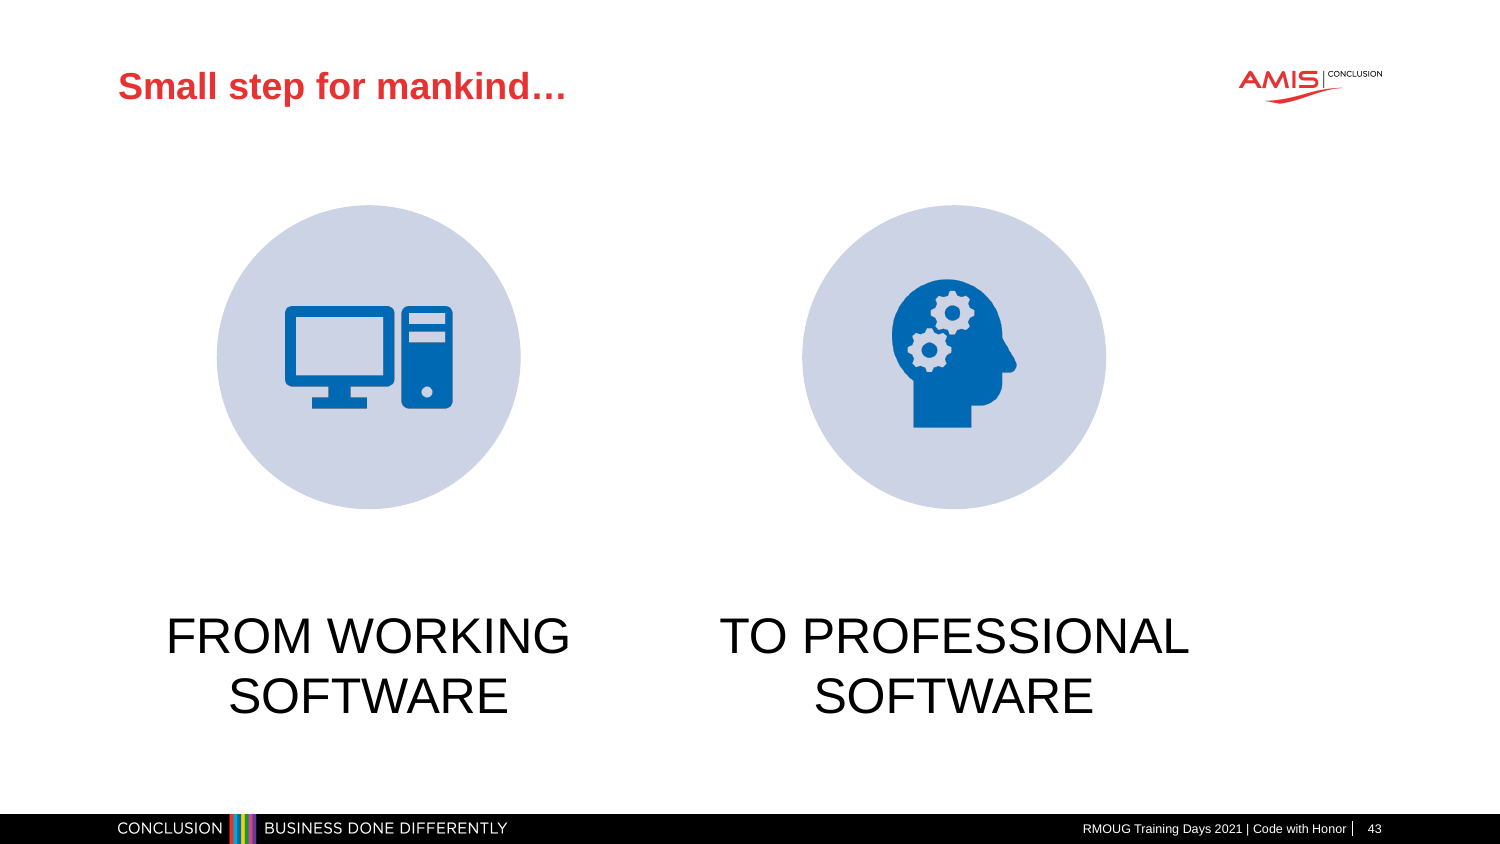

# Small step for mankind…
From Working Software
To Professional software
RMOUG Training Days 2021 | Code with Honor
43